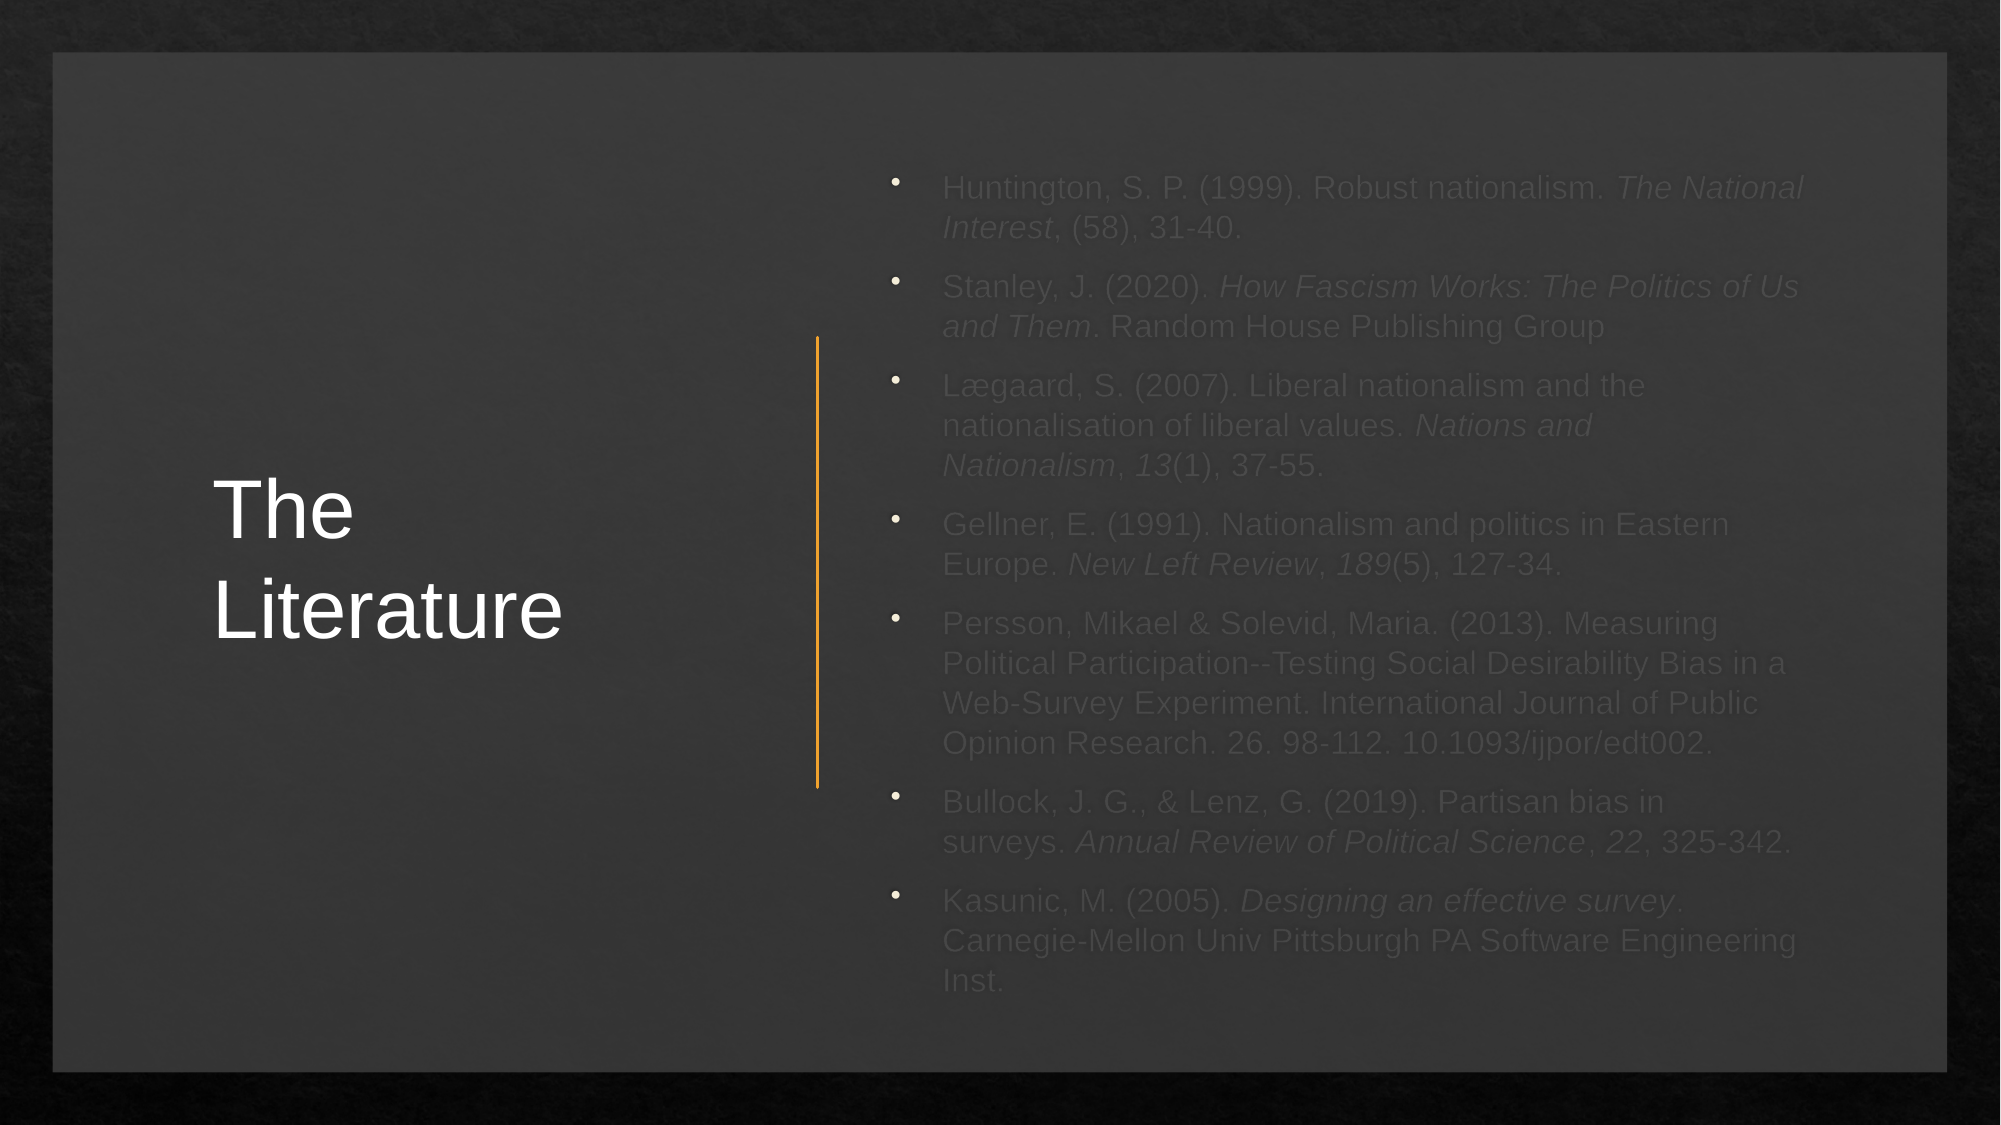

Huntington, S. P. (1999). Robust nationalism. The National Interest, (58), 31-40.
Stanley, J. (2020). How Fascism Works: The Politics of Us and Them. Random House Publishing Group
Lægaard, S. (2007). Liberal nationalism and the nationalisation of liberal values. Nations and Nationalism, 13(1), 37-55.
Gellner, E. (1991). Nationalism and politics in Eastern Europe. New Left Review, 189(5), 127-34.
Persson, Mikael & Solevid, Maria. (2013). Measuring Political Participation--Testing Social Desirability Bias in a Web-Survey Experiment. International Journal of Public Opinion Research. 26. 98-112. 10.1093/ijpor/edt002.
Bullock, J. G., & Lenz, G. (2019). Partisan bias in surveys. Annual Review of Political Science, 22, 325-342.
Kasunic, M. (2005). Designing an effective survey. Carnegie-Mellon Univ Pittsburgh PA Software Engineering Inst.

The Literature